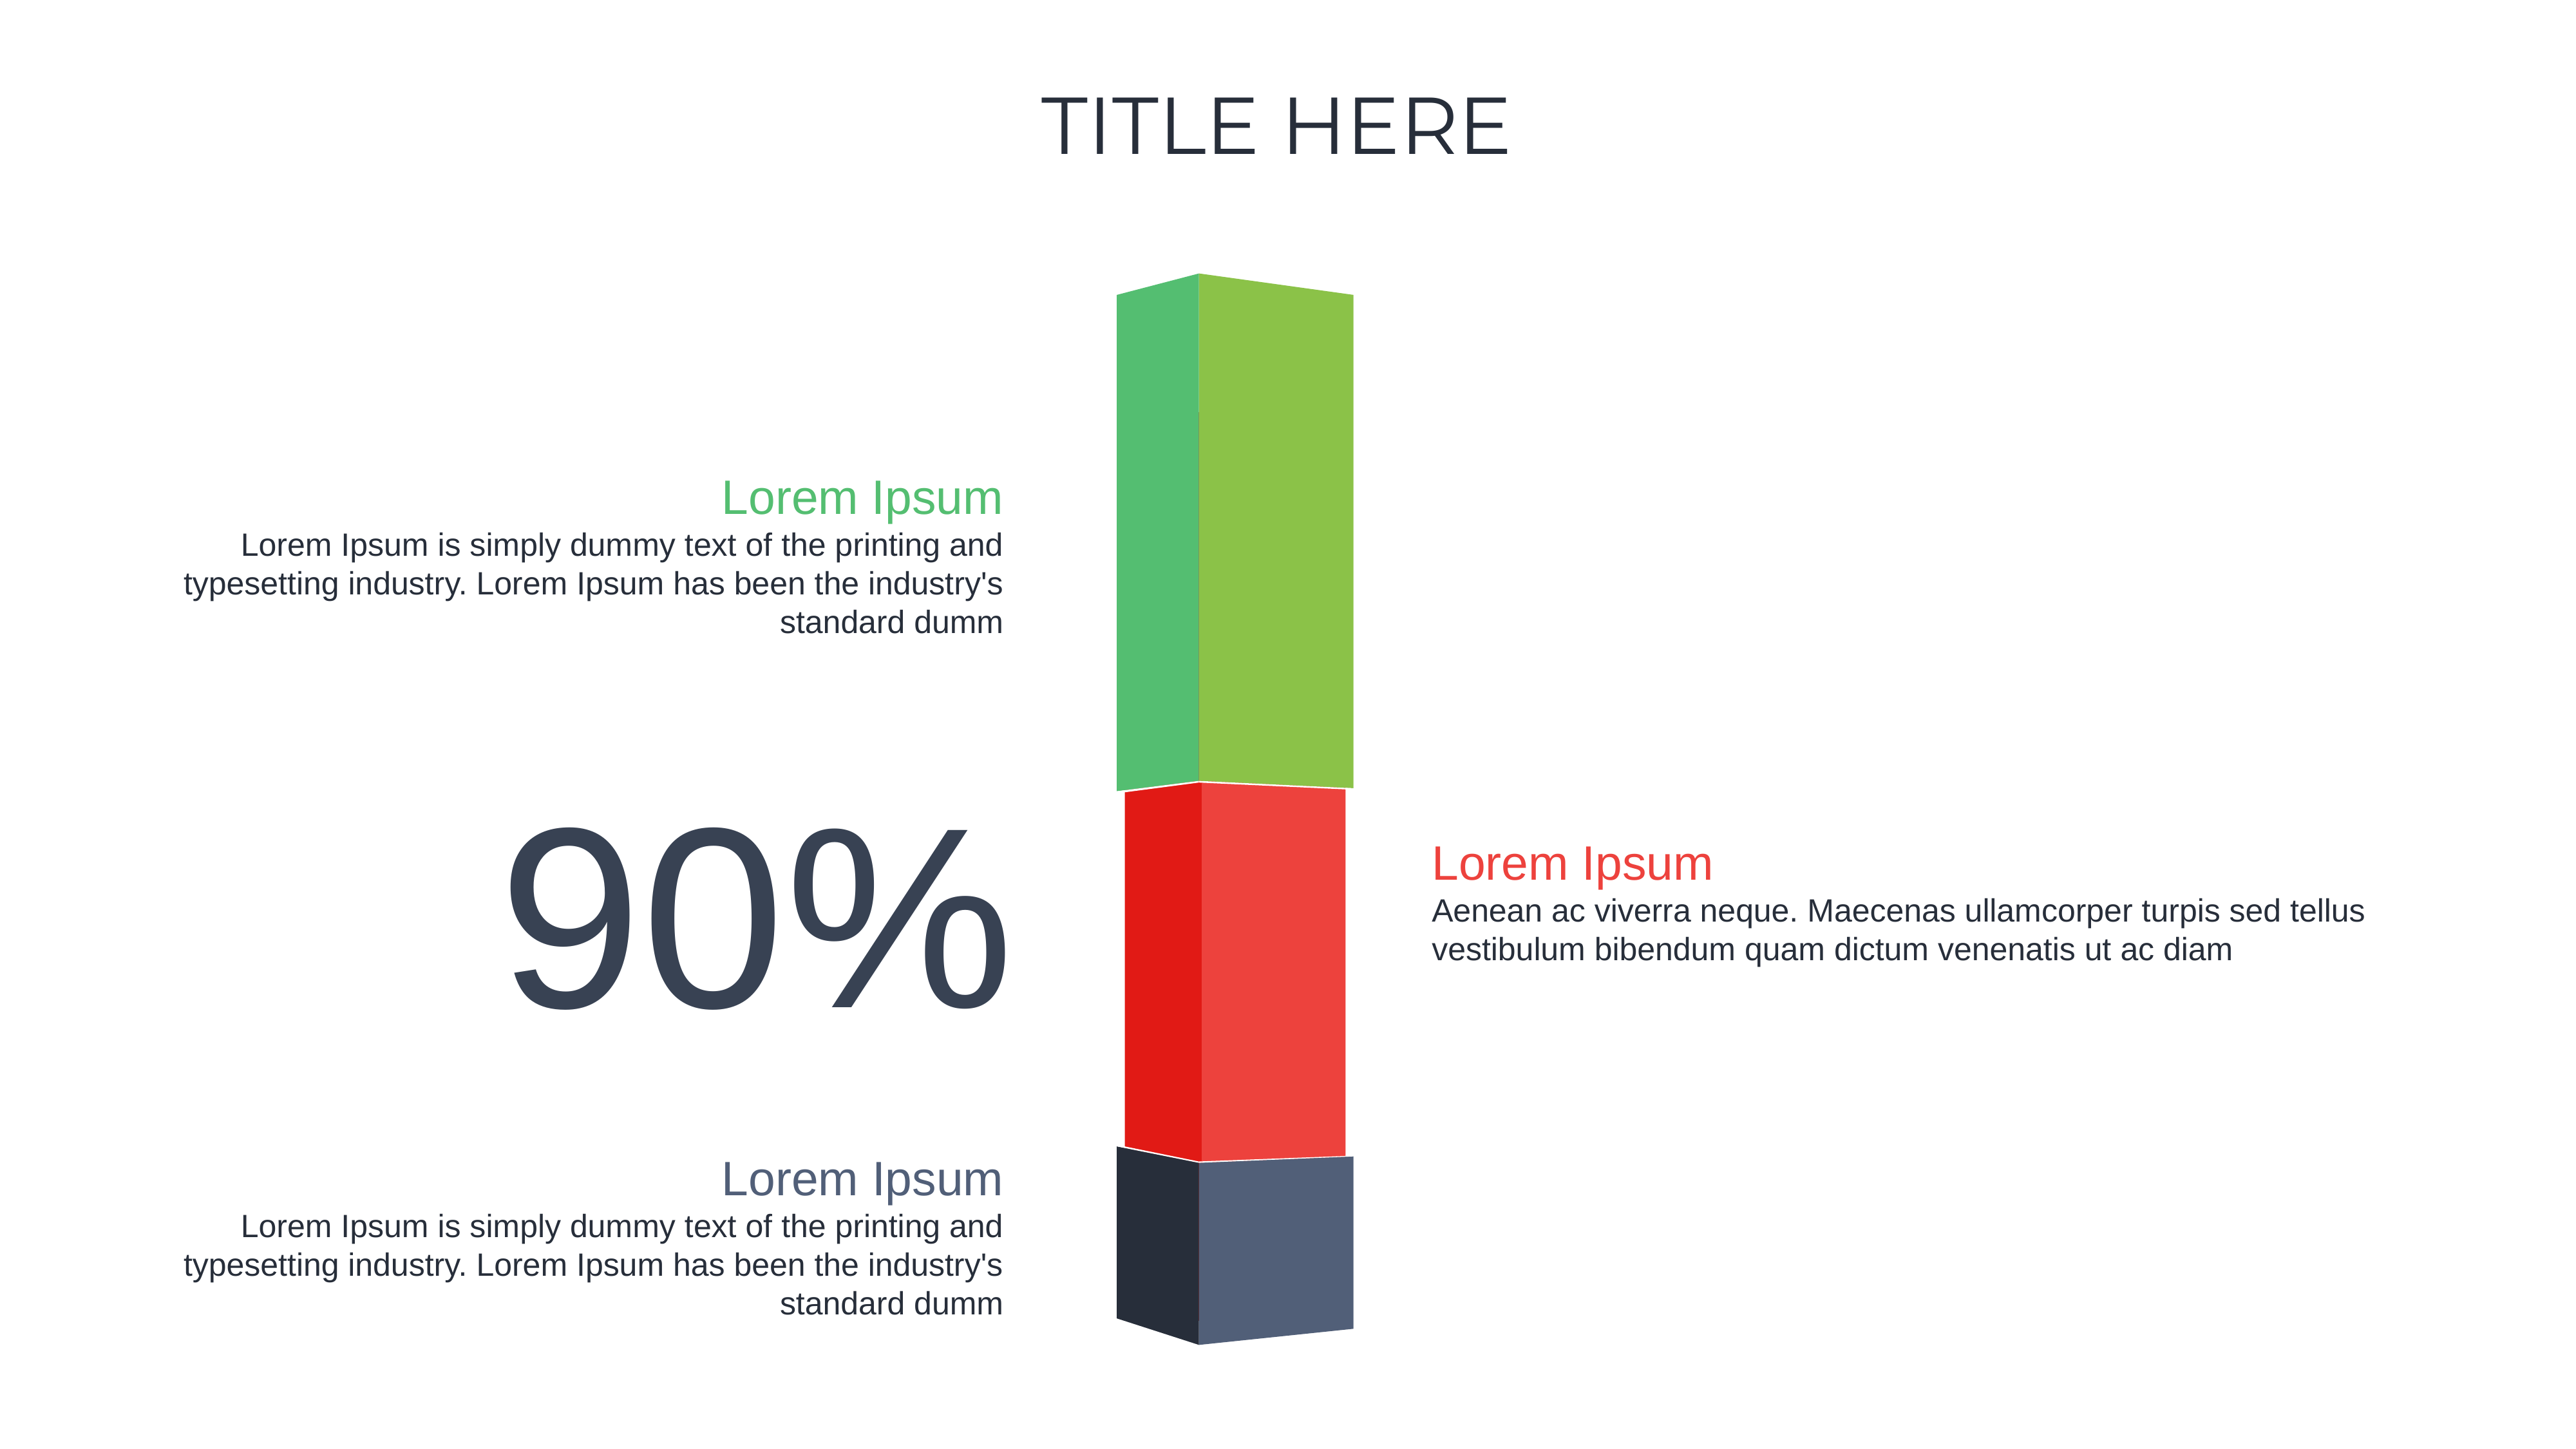

# TITLE HERE

Lorem Ipsum
Lorem Ipsum is simply dummy text of the printing and typesetting industry. Lorem Ipsum has been the industry's standard dumm
90%
Lorem Ipsum
Aenean ac viverra neque. Maecenas ullamcorper turpis sed tellus vestibulum bibendum quam dictum venenatis ut ac diam
Lorem Ipsum
Lorem Ipsum is simply dummy text of the printing and typesetting industry. Lorem Ipsum has been the industry's standard dumm